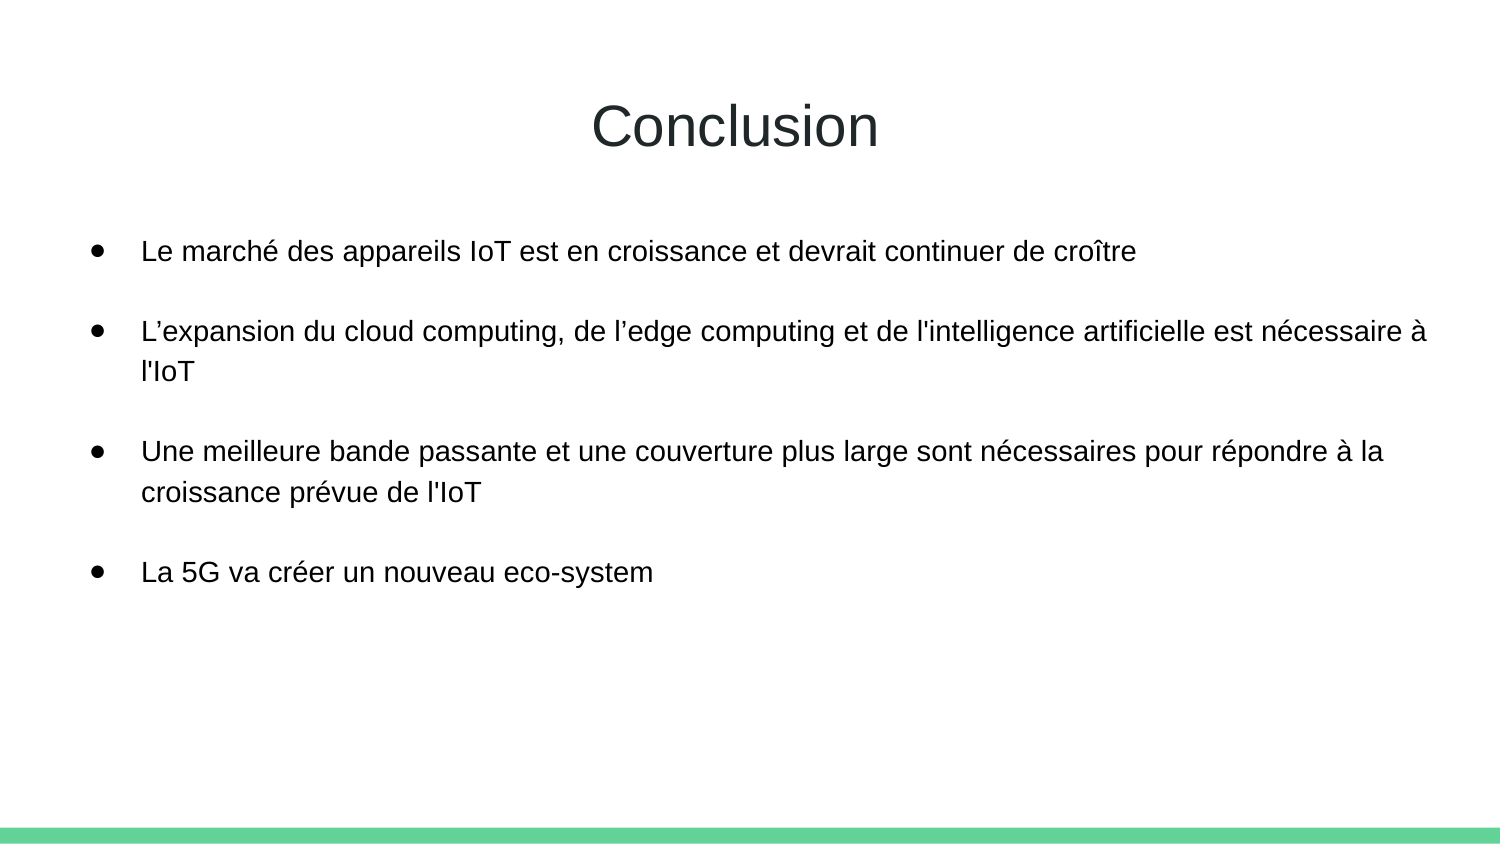

# Conclusion
Le marché des appareils IoT est en croissance et devrait continuer de croître

L’expansion du cloud computing, de l’edge computing et de l'intelligence artificielle est nécessaire à l'IoT

Une meilleure bande passante et une couverture plus large sont nécessaires pour répondre à la croissance prévue de l'IoT

La 5G va créer un nouveau eco-system